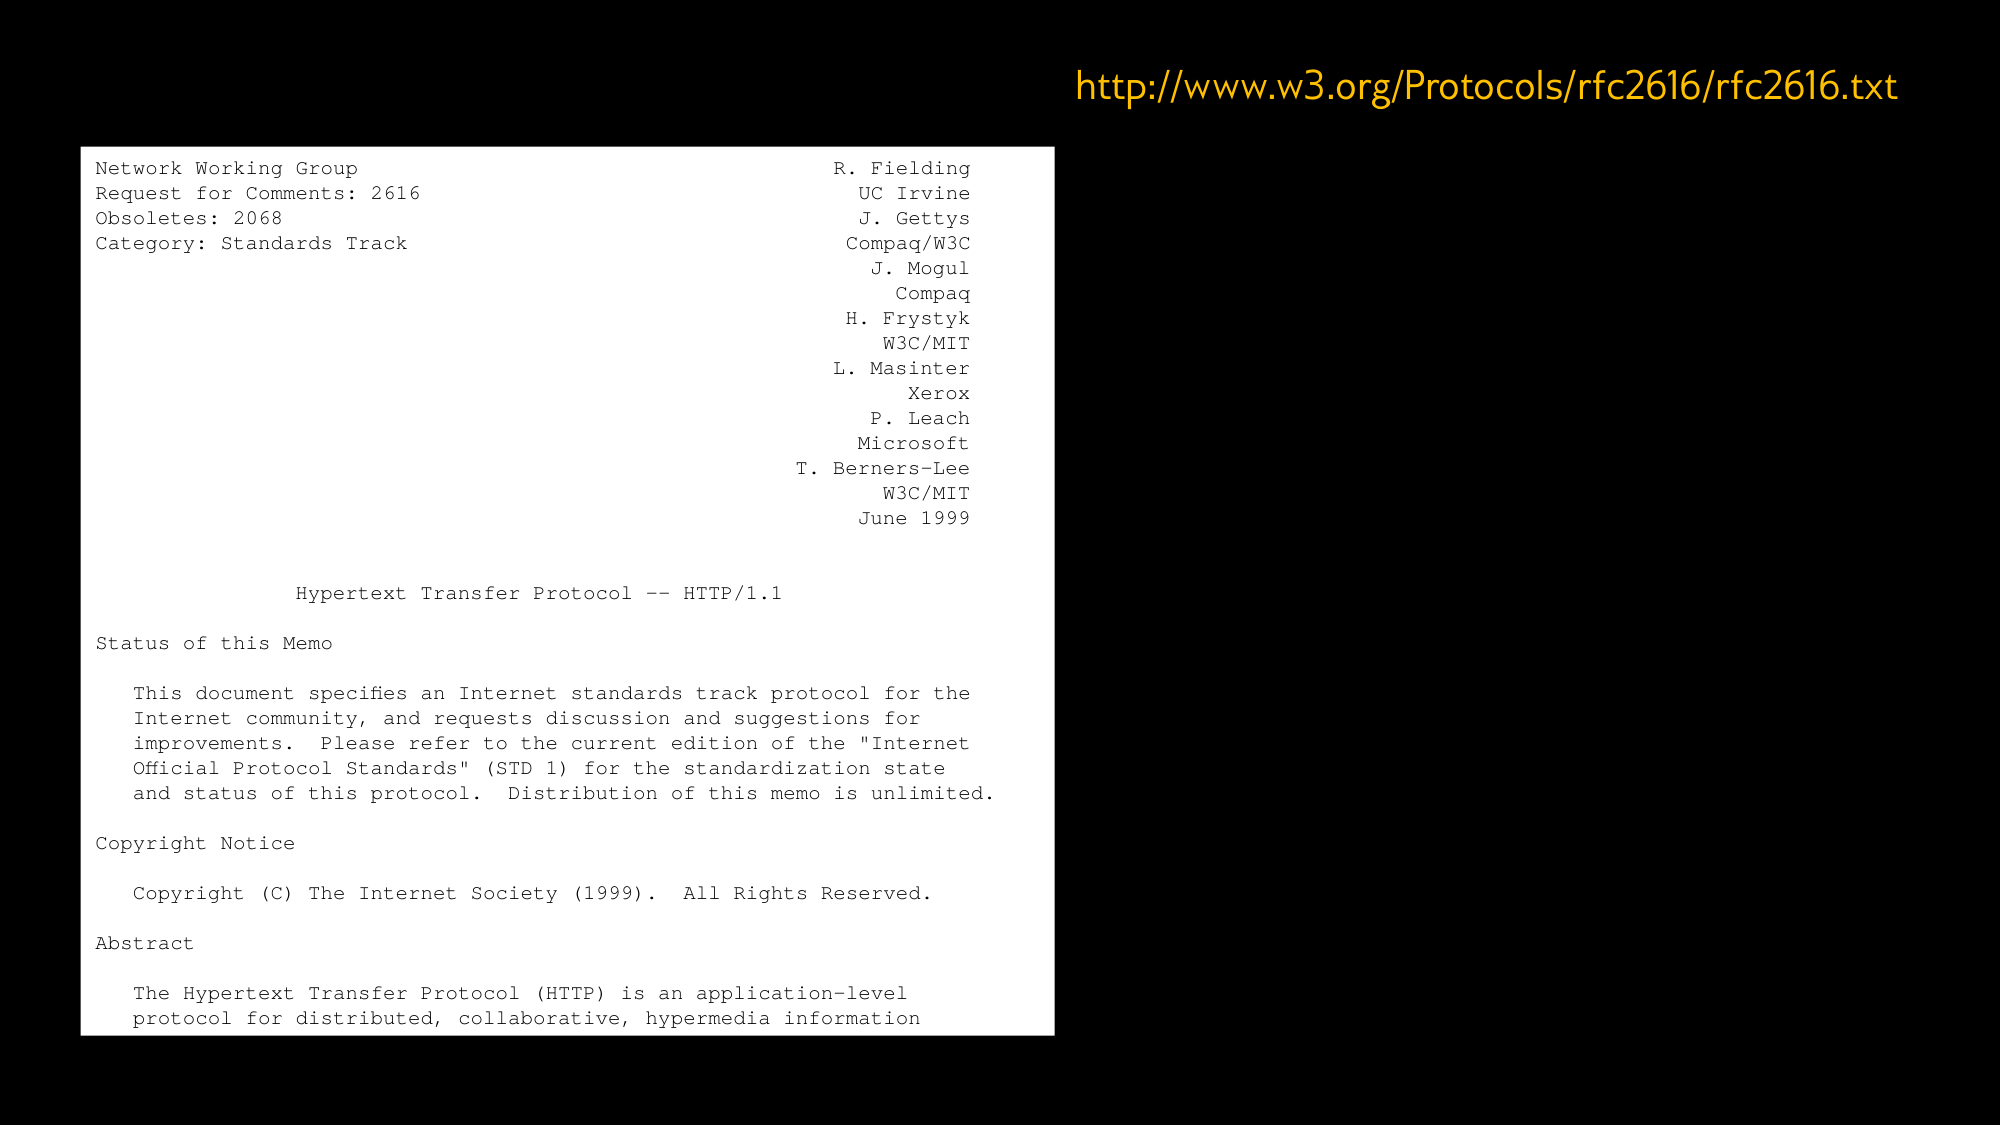

http://www.w3.org/Protocols/rfc2616/rfc2616.txt
Network Working Group                                      R. Fielding
Request for Comments: 2616                                   UC Irvine
Obsoletes: 2068                                              J. Gettys
Category: Standards Track                                   Compaq/W3C
                                                              J. Mogul
                                                                Compaq
                                                            H. Frystyk
                                                               W3C/MIT
                                                           L. Masinter
                                                                 Xerox
                                                              P. Leach
                                                             Microsoft
                                                        T. Berners-Lee
                                                               W3C/MIT
                                                             June 1999

                Hypertext Transfer Protocol -- HTTP/1.1

Status of this Memo

   This document specifies an Internet standards track protocol for the
   Internet community, and requests discussion and suggestions for
   improvements.  Please refer to the current edition of the "Internet
   Official Protocol Standards" (STD 1) for the standardization state
   and status of this protocol.  Distribution of this memo is unlimited.

Copyright Notice

   Copyright (C) The Internet Society (1999).  All Rights Reserved.

Abstract

   The Hypertext Transfer Protocol (HTTP) is an application-level
   protocol for distributed, collaborative, hypermedia information